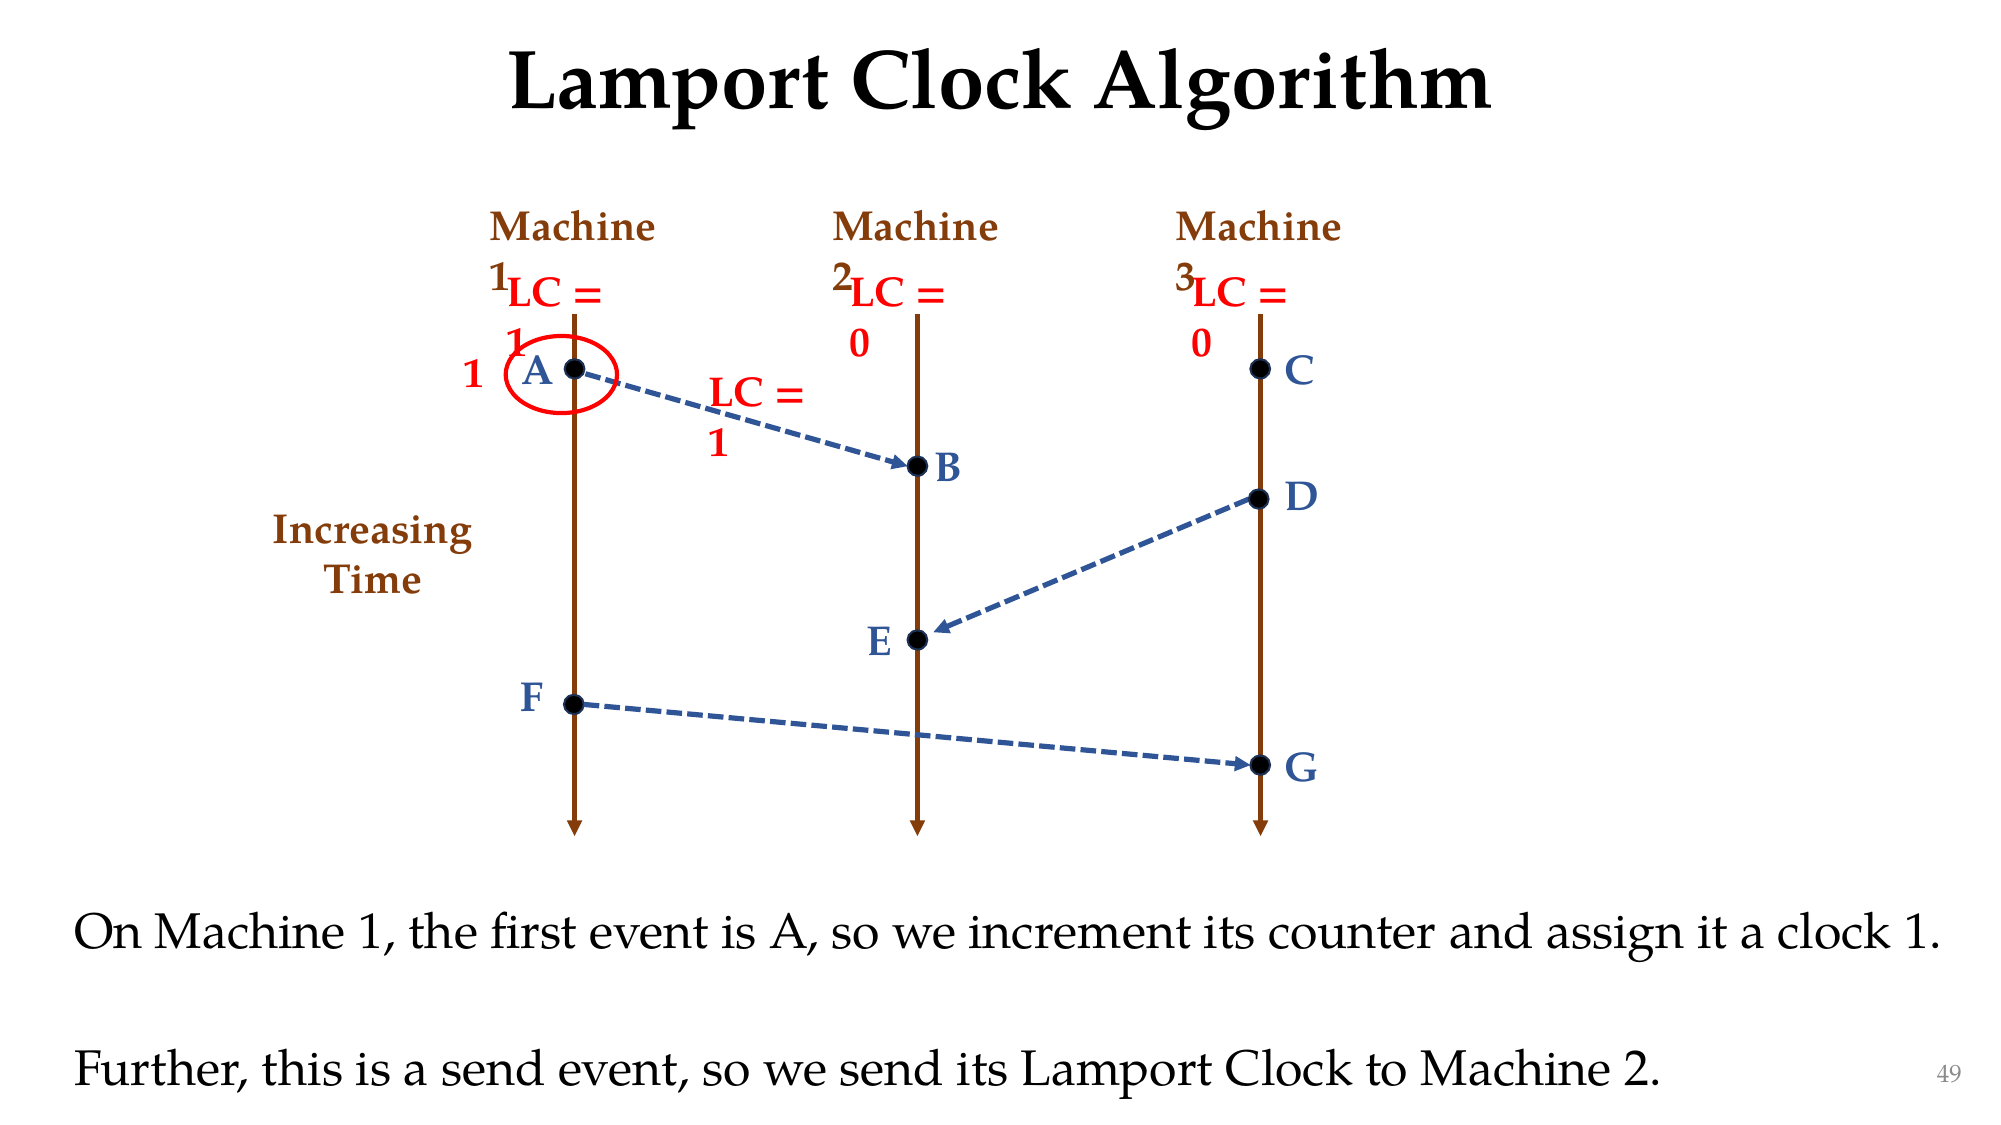

# Lamport Clock Algorithm
Machine 1
Machine 2
Machine 3
LC = 1
LC = 0
LC = 0

A
C
1
LC = 1

B

D

Increasing
Time
E

F

G

On Machine 1, the first event is A, so we increment its counter and assign it a clock 1.

Further, this is a send event, so we send its Lamport Clock to Machine 2.
49